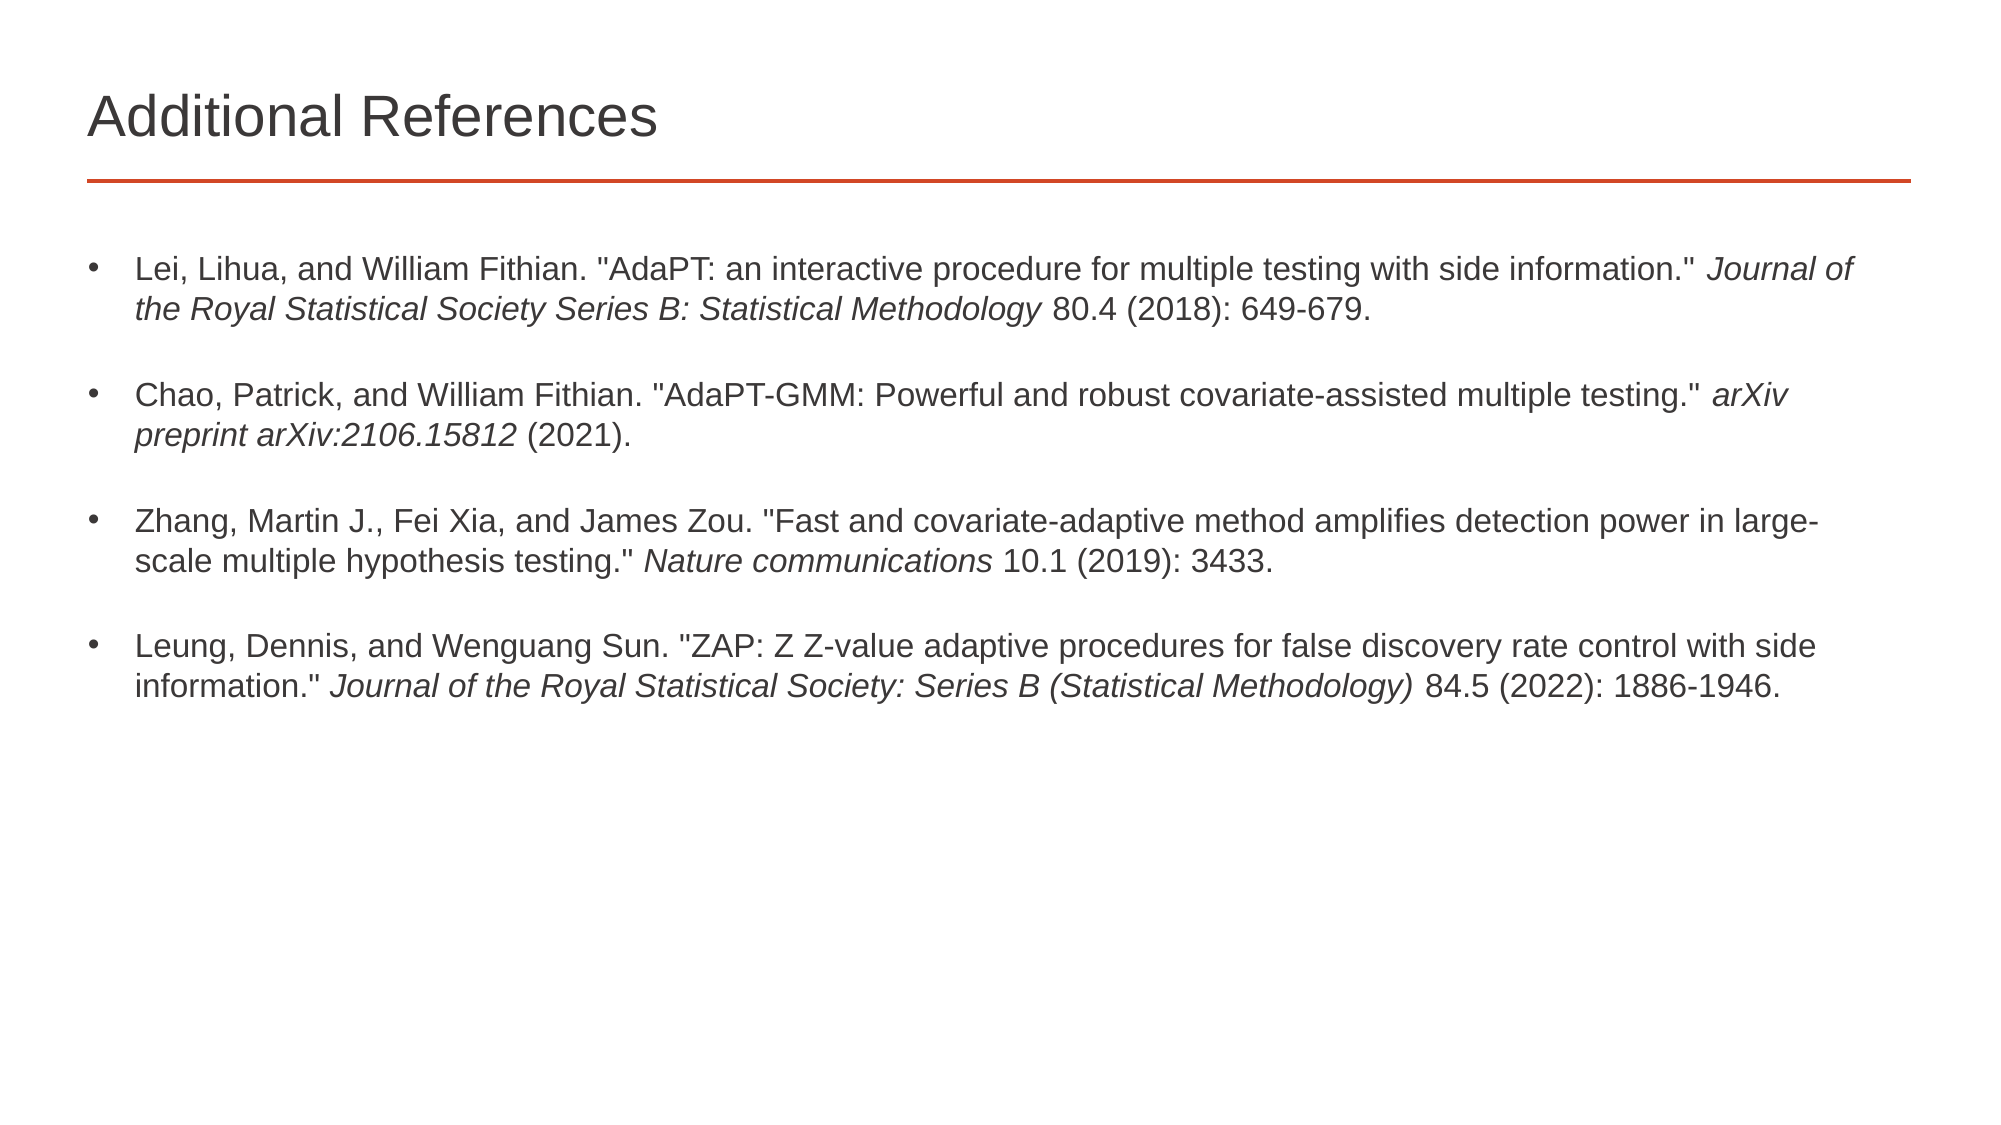

# Additional References
Lei, Lihua, and William Fithian. "AdaPT: an interactive procedure for multiple testing with side information." Journal of the Royal Statistical Society Series B: Statistical Methodology 80.4 (2018): 649-679.
Chao, Patrick, and William Fithian. "AdaPT-GMM: Powerful and robust covariate-assisted multiple testing." arXiv preprint arXiv:2106.15812 (2021).
Zhang, Martin J., Fei Xia, and James Zou. "Fast and covariate-adaptive method amplifies detection power in large-scale multiple hypothesis testing." Nature communications 10.1 (2019): 3433.
Leung, Dennis, and Wenguang Sun. "ZAP: Z Z‐value adaptive procedures for false discovery rate control with side information." Journal of the Royal Statistical Society: Series B (Statistical Methodology) 84.5 (2022): 1886-1946.